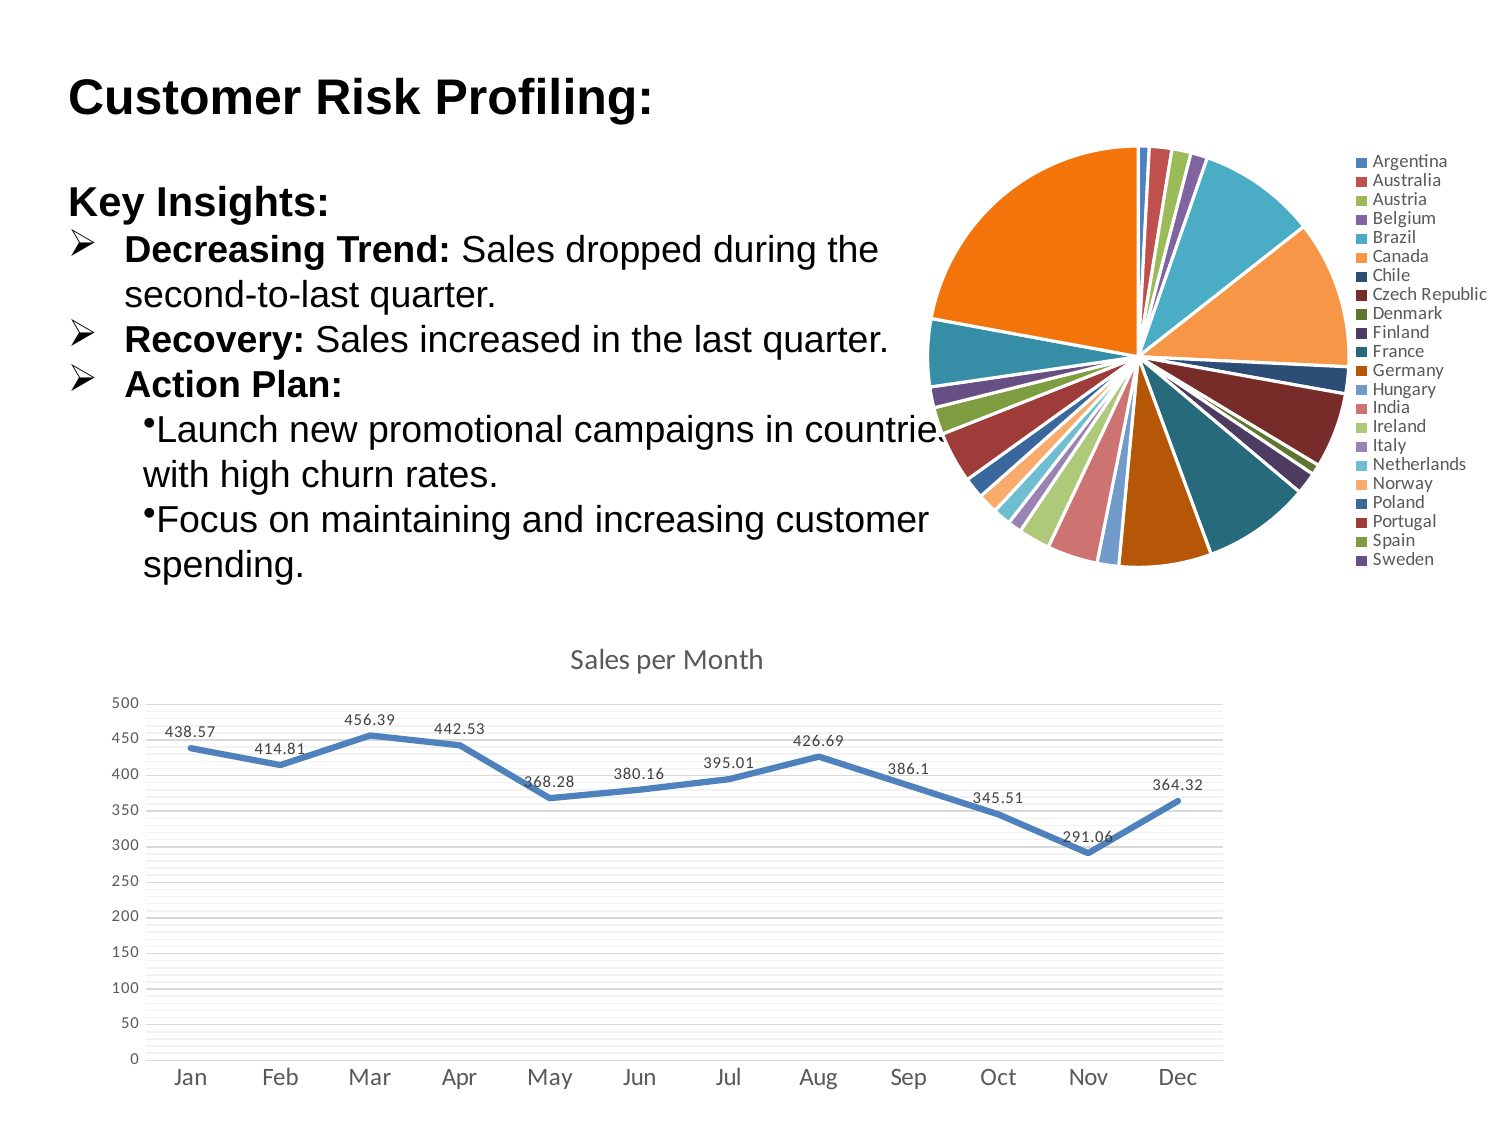

Customer Risk Profiling:

Key Insights:
Decreasing Trend: Sales dropped during the second-to-last quarter.
Recovery: Sales increased in the last quarter.
Action Plan:
Launch new promotional campaigns in countries with high churn rates.
Focus on maintaining and increasing customer spending.

### Chart

| Category | Total |
|---|---|
| Argentina | 39.599999999999994 |
| Australia | 81.18 |
| Austria | 69.3 |
| Belgium | 60.38999999999999 |
| Brazil | 427.6800000000001 |
| Canada | 535.5900000000003 |
| Chile | 97.02 |
| Czech Republic | 273.23999999999995 |
| Denmark | 37.62 |
| Finland | 79.2 |
| France | 389.06999999999994 |
| Germany | 334.6199999999999 |
| Hungary | 78.20999999999998 |
| India | 183.14999999999998 |
| Ireland | 114.84 |
| Italy | 50.489999999999995 |
| Netherlands | 65.33999999999999 |
| Norway | 72.27000000000001 |
| Poland | 76.23 |
| Portugal | 185.12999999999997 |
| Spain | 98.01 |
| Sweden | 75.24 |
| United Kingdom | 245.51999999999995 |
| USA | 1040.49 |

### Chart: Sales per Month

| Category | Total |
|---|---|
| Jan | 438.57 |
| Feb | 414.81000000000006 |
| Mar | 456.39 |
| Apr | 442.5299999999999 |
| May | 368.2800000000001 |
| Jun | 380.16 |
| Jul | 395.0100000000001 |
| Aug | 426.6900000000001 |
| Sep | 386.09999999999997 |
| Oct | 345.5099999999998 |
| Nov | 291.05999999999995 |
| Dec | 364.32 |